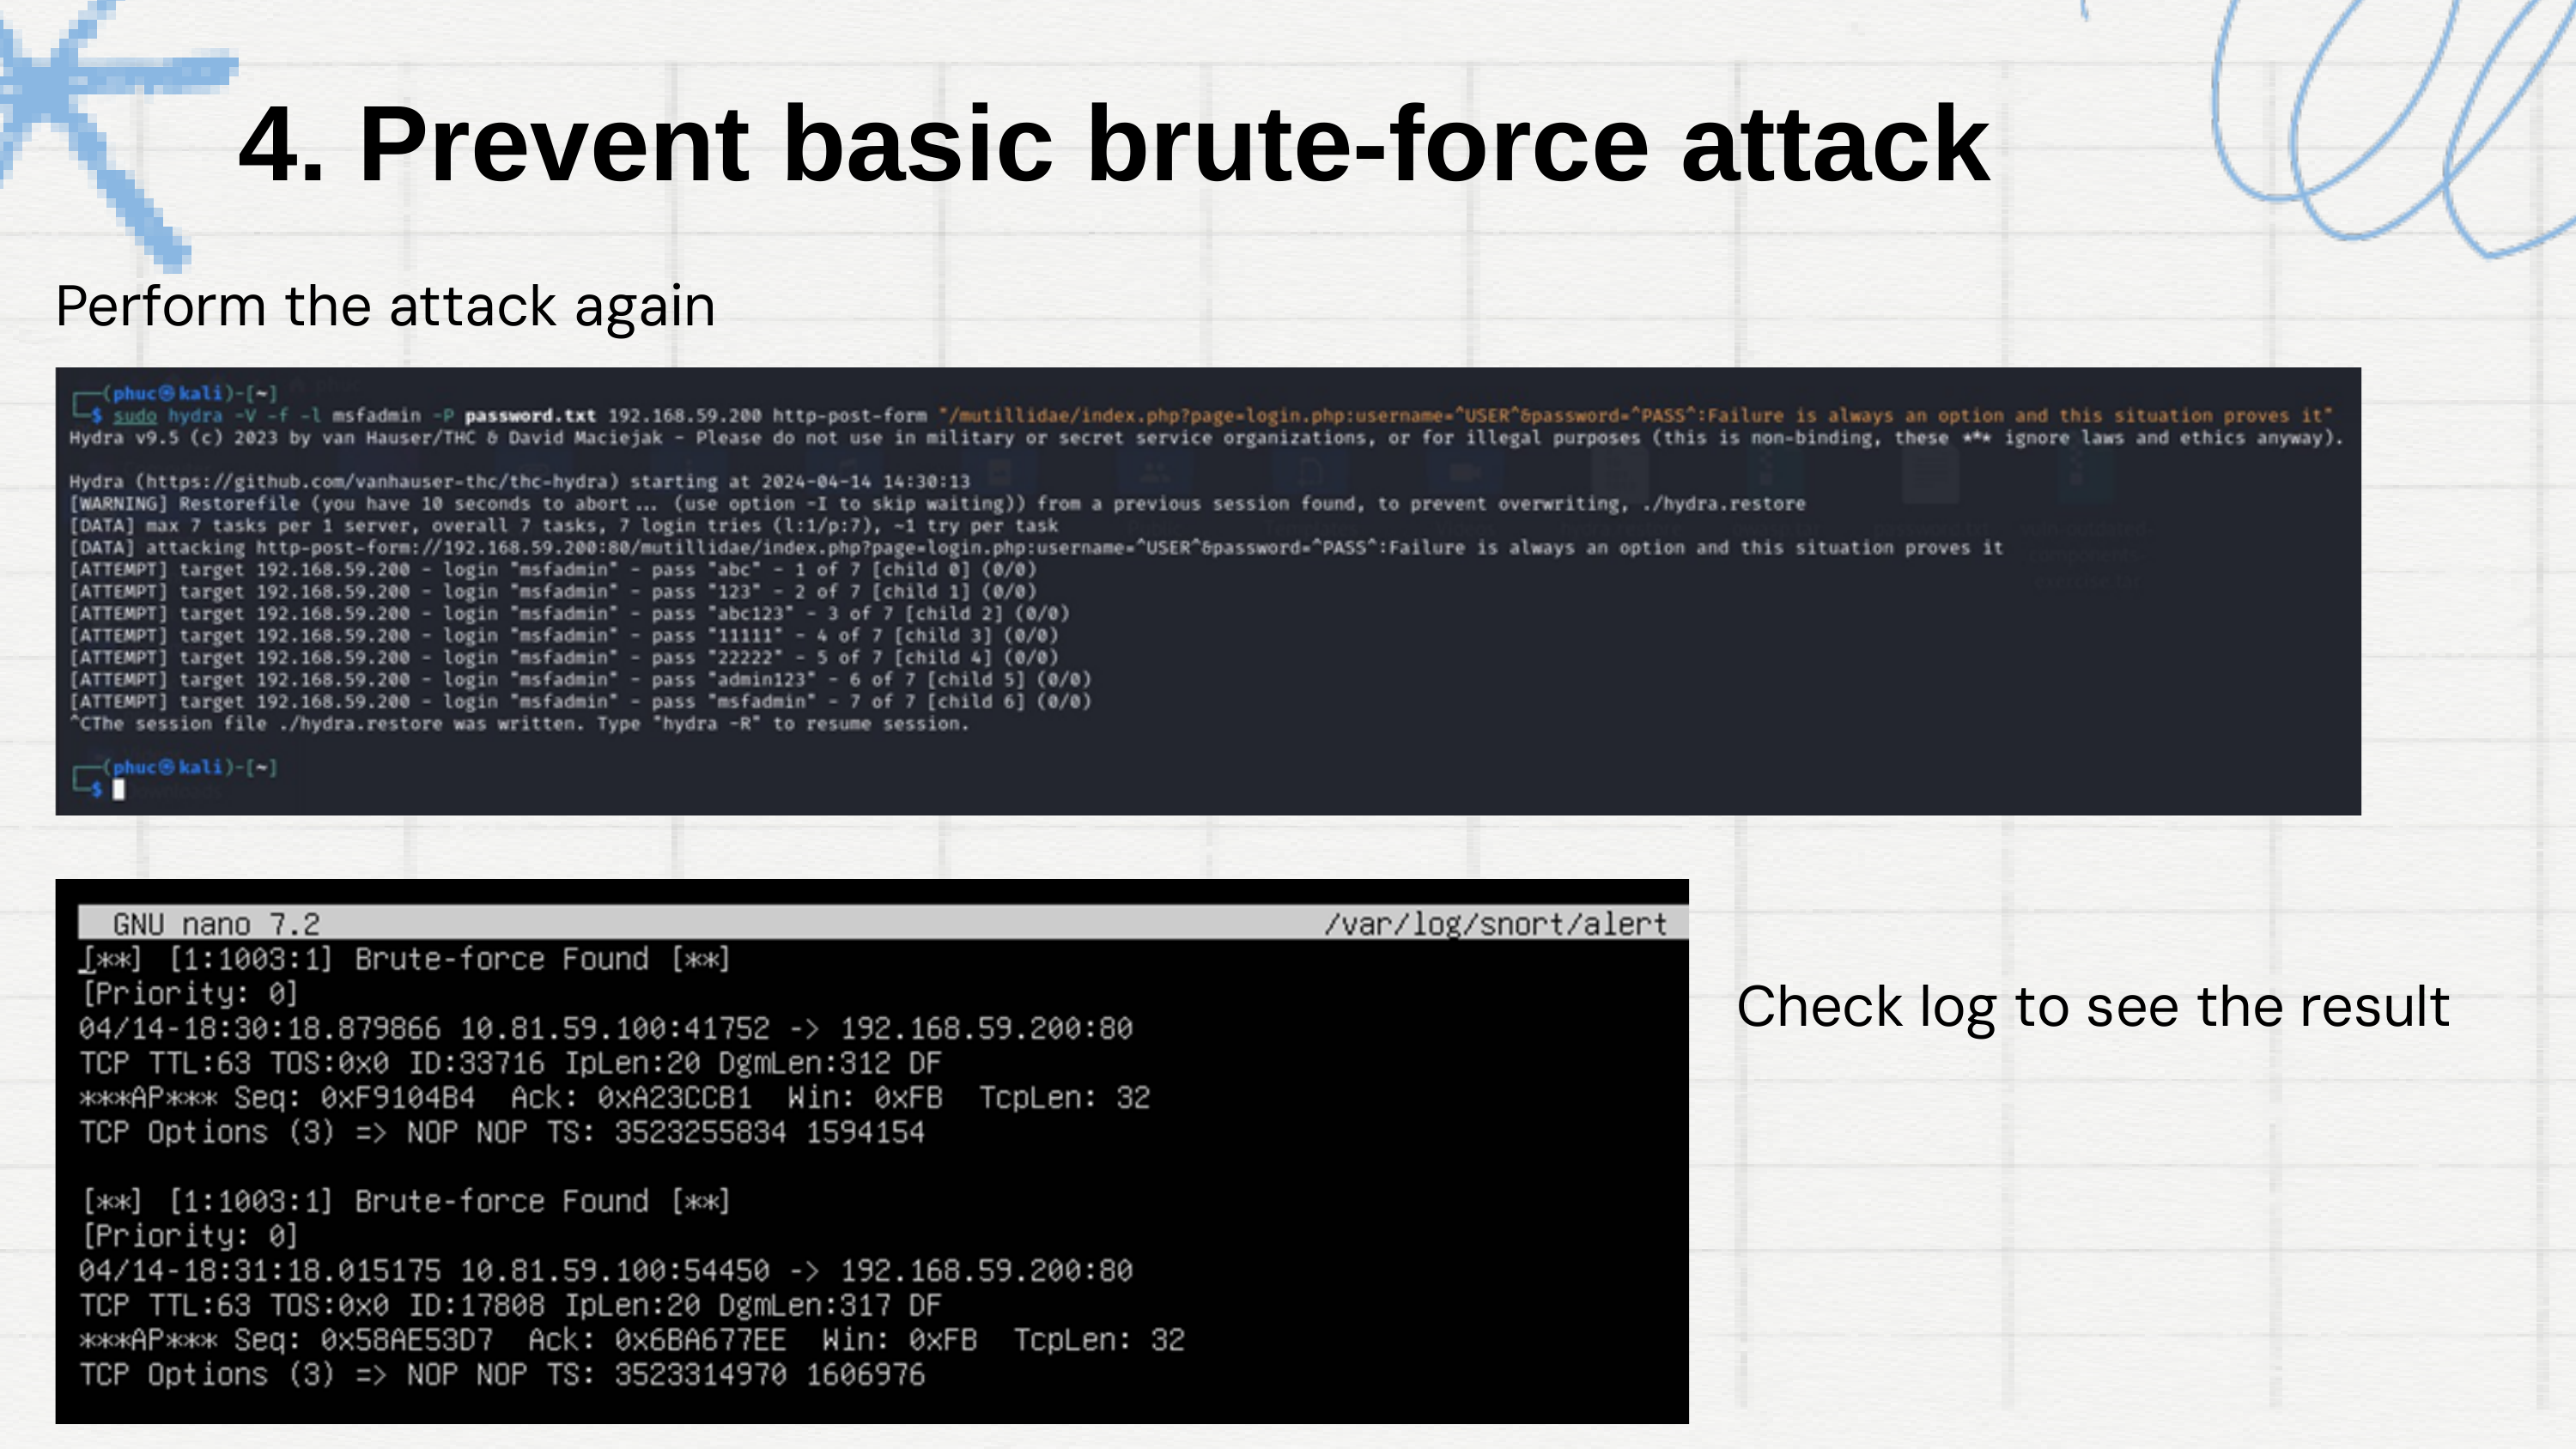

4. Prevent basic brute-force attack
Perform the attack again

Check log to see the result